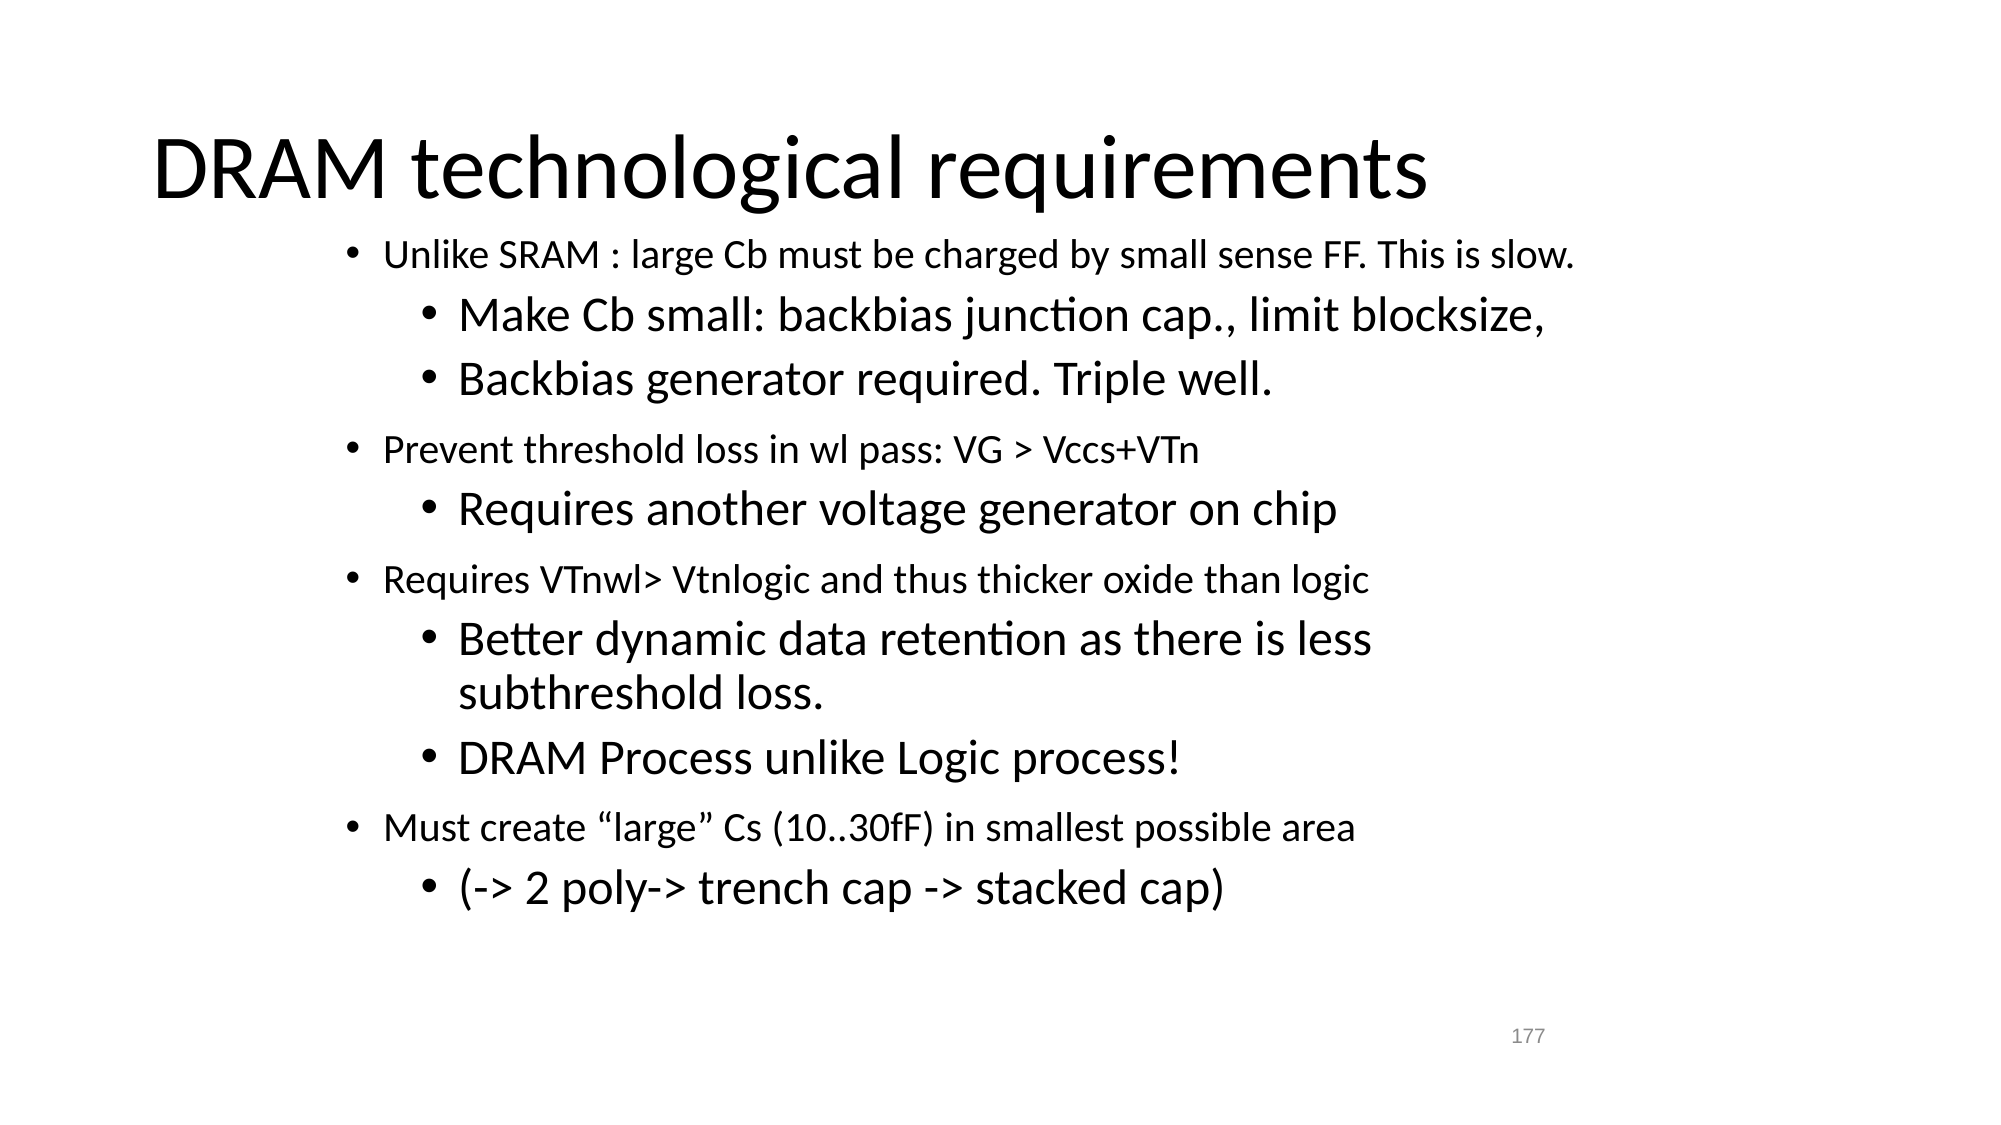

# DRAM technological requirements
Unlike SRAM : large Cb must be charged by small sense FF. This is slow.
Make Cb small: backbias junction cap., limit blocksize,
Backbias generator required. Triple well.
Prevent threshold loss in wl pass: VG > Vccs+VTn
Requires another voltage generator on chip
Requires VTnwl> Vtnlogic and thus thicker oxide than logic
Better dynamic data retention as there is less subthreshold loss.
DRAM Process unlike Logic process!
Must create “large” Cs (10..30fF) in smallest possible area
(-> 2 poly-> trench cap -> stacked cap)
177